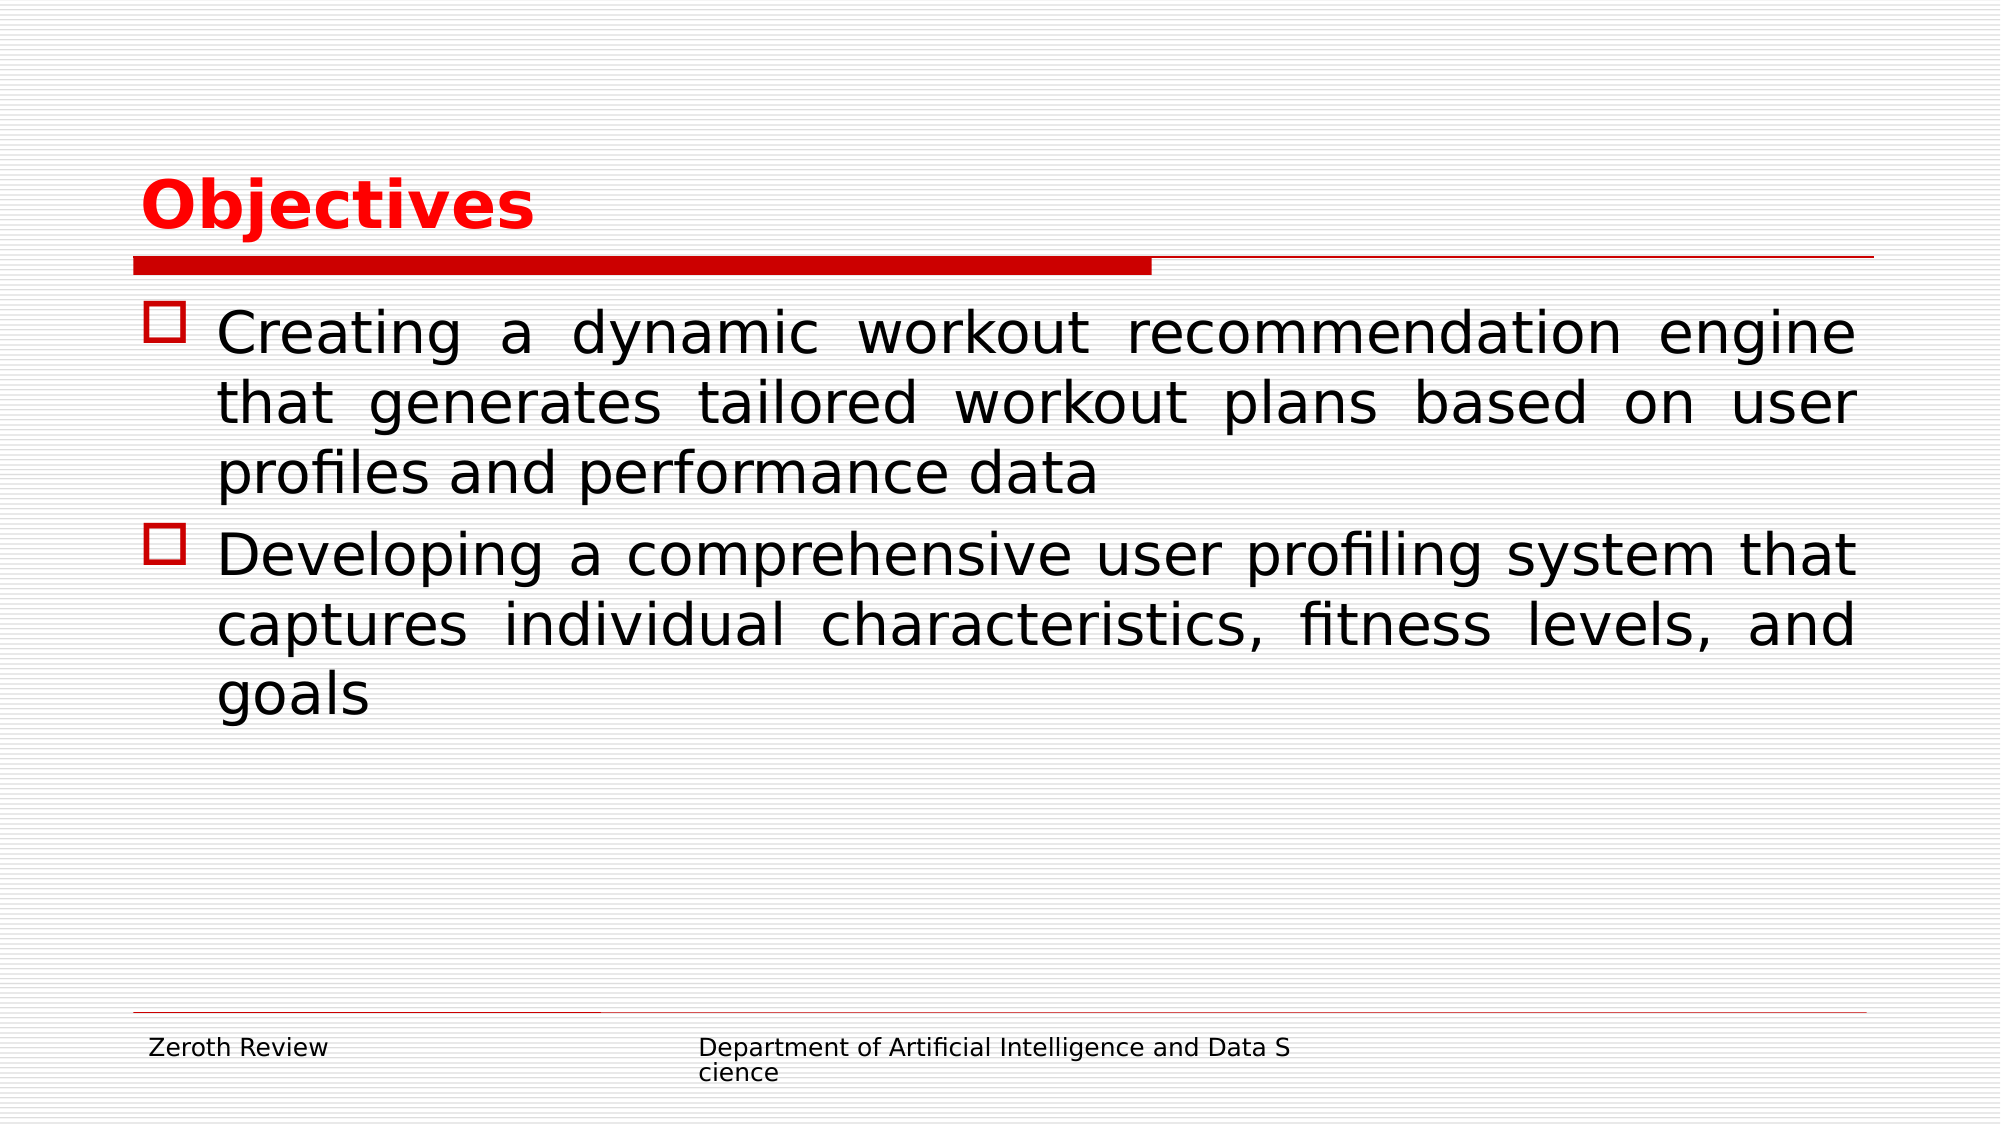

# Objectives
Creating a dynamic workout recommendation engine that generates tailored workout plans based on user profiles and performance data
Developing a comprehensive user profiling system that captures individual characteristics, fitness levels, and goals

Zeroth Review
Department of Artificial Intelligence and Data Science
3